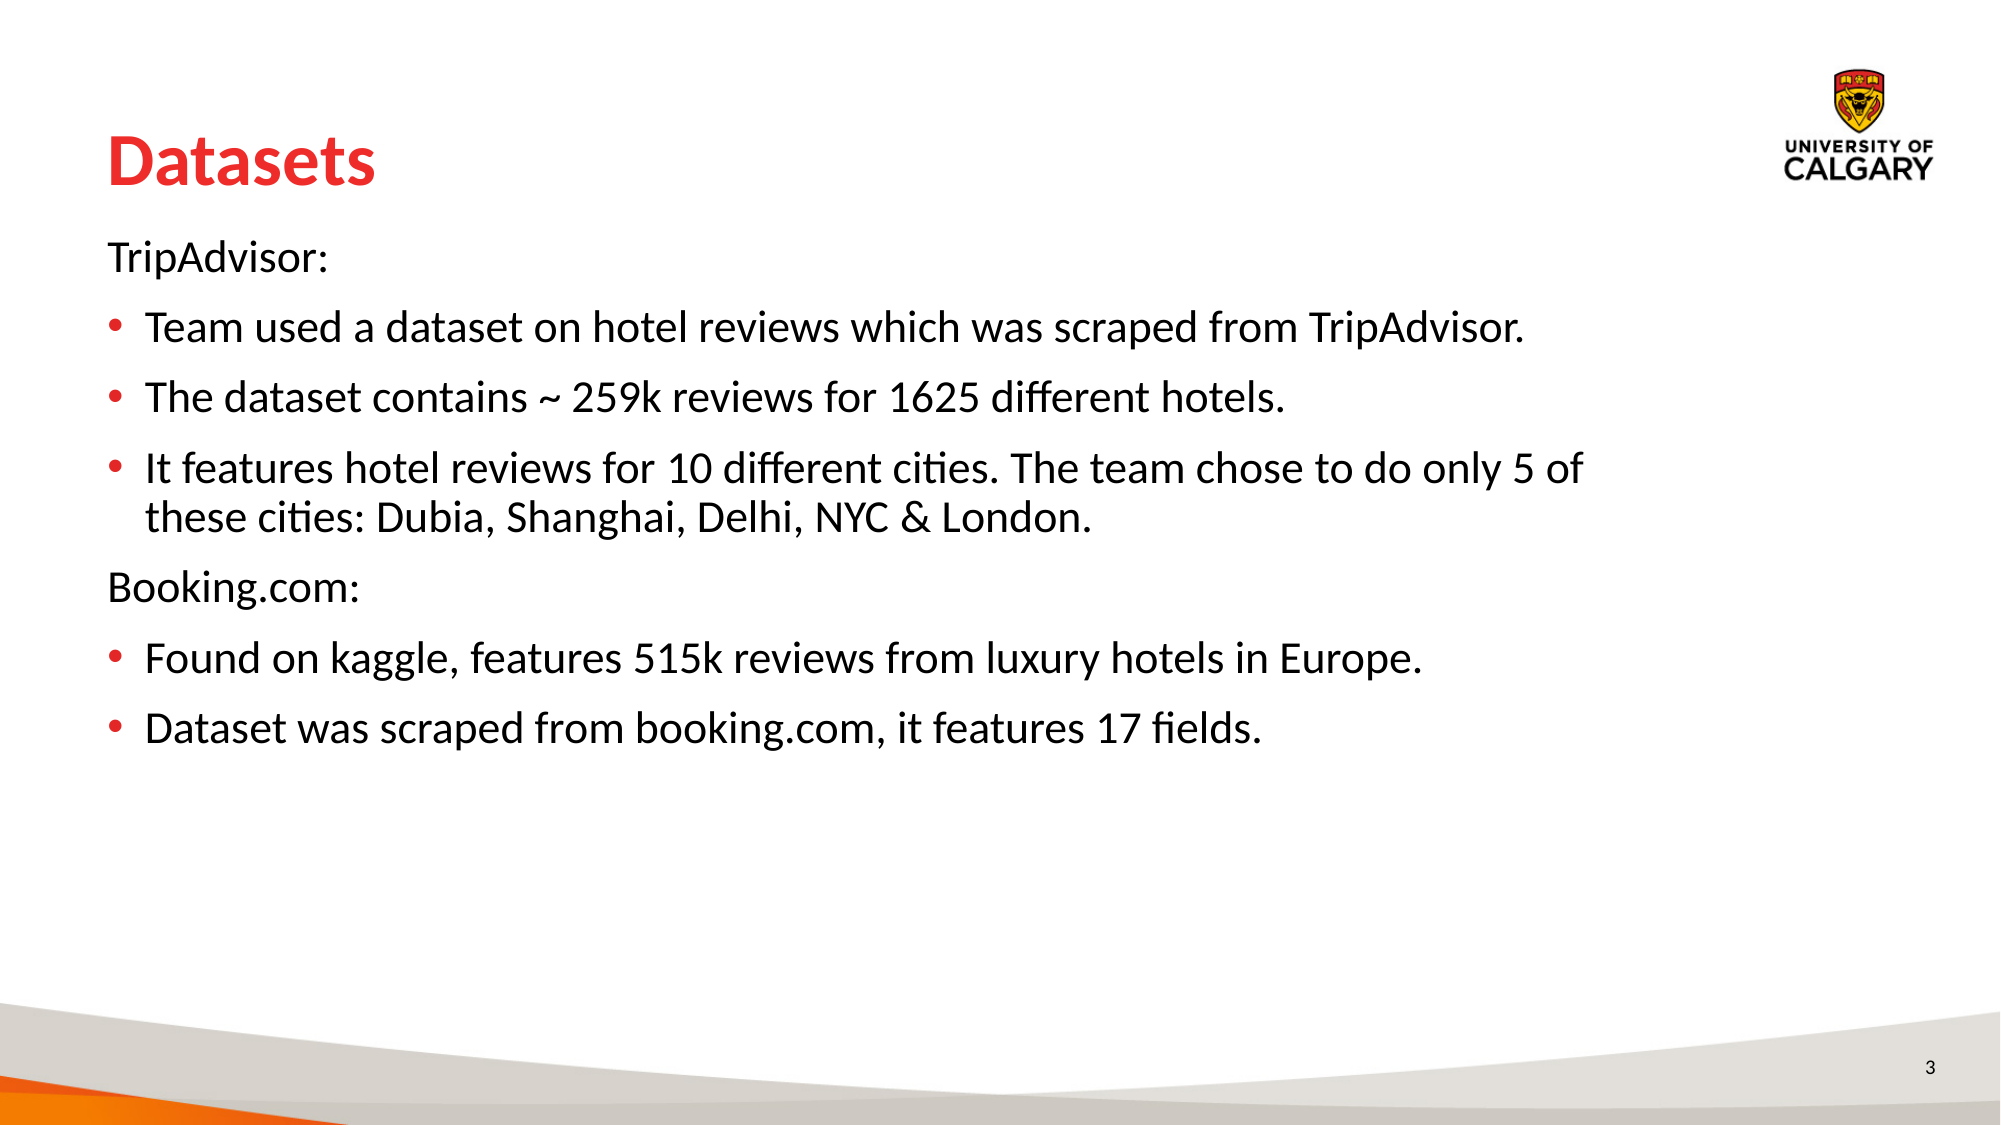

# Datasets
TripAdvisor:
Team used a dataset on hotel reviews which was scraped from TripAdvisor.
The dataset contains ~ 259k reviews for 1625 different hotels.
It features hotel reviews for 10 different cities. The team chose to do only 5 of these cities: Dubia, Shanghai, Delhi, NYC & London.
Booking.com:
Found on kaggle, features 515k reviews from luxury hotels in Europe.
Dataset was scraped from booking.com, it features 17 fields.

3